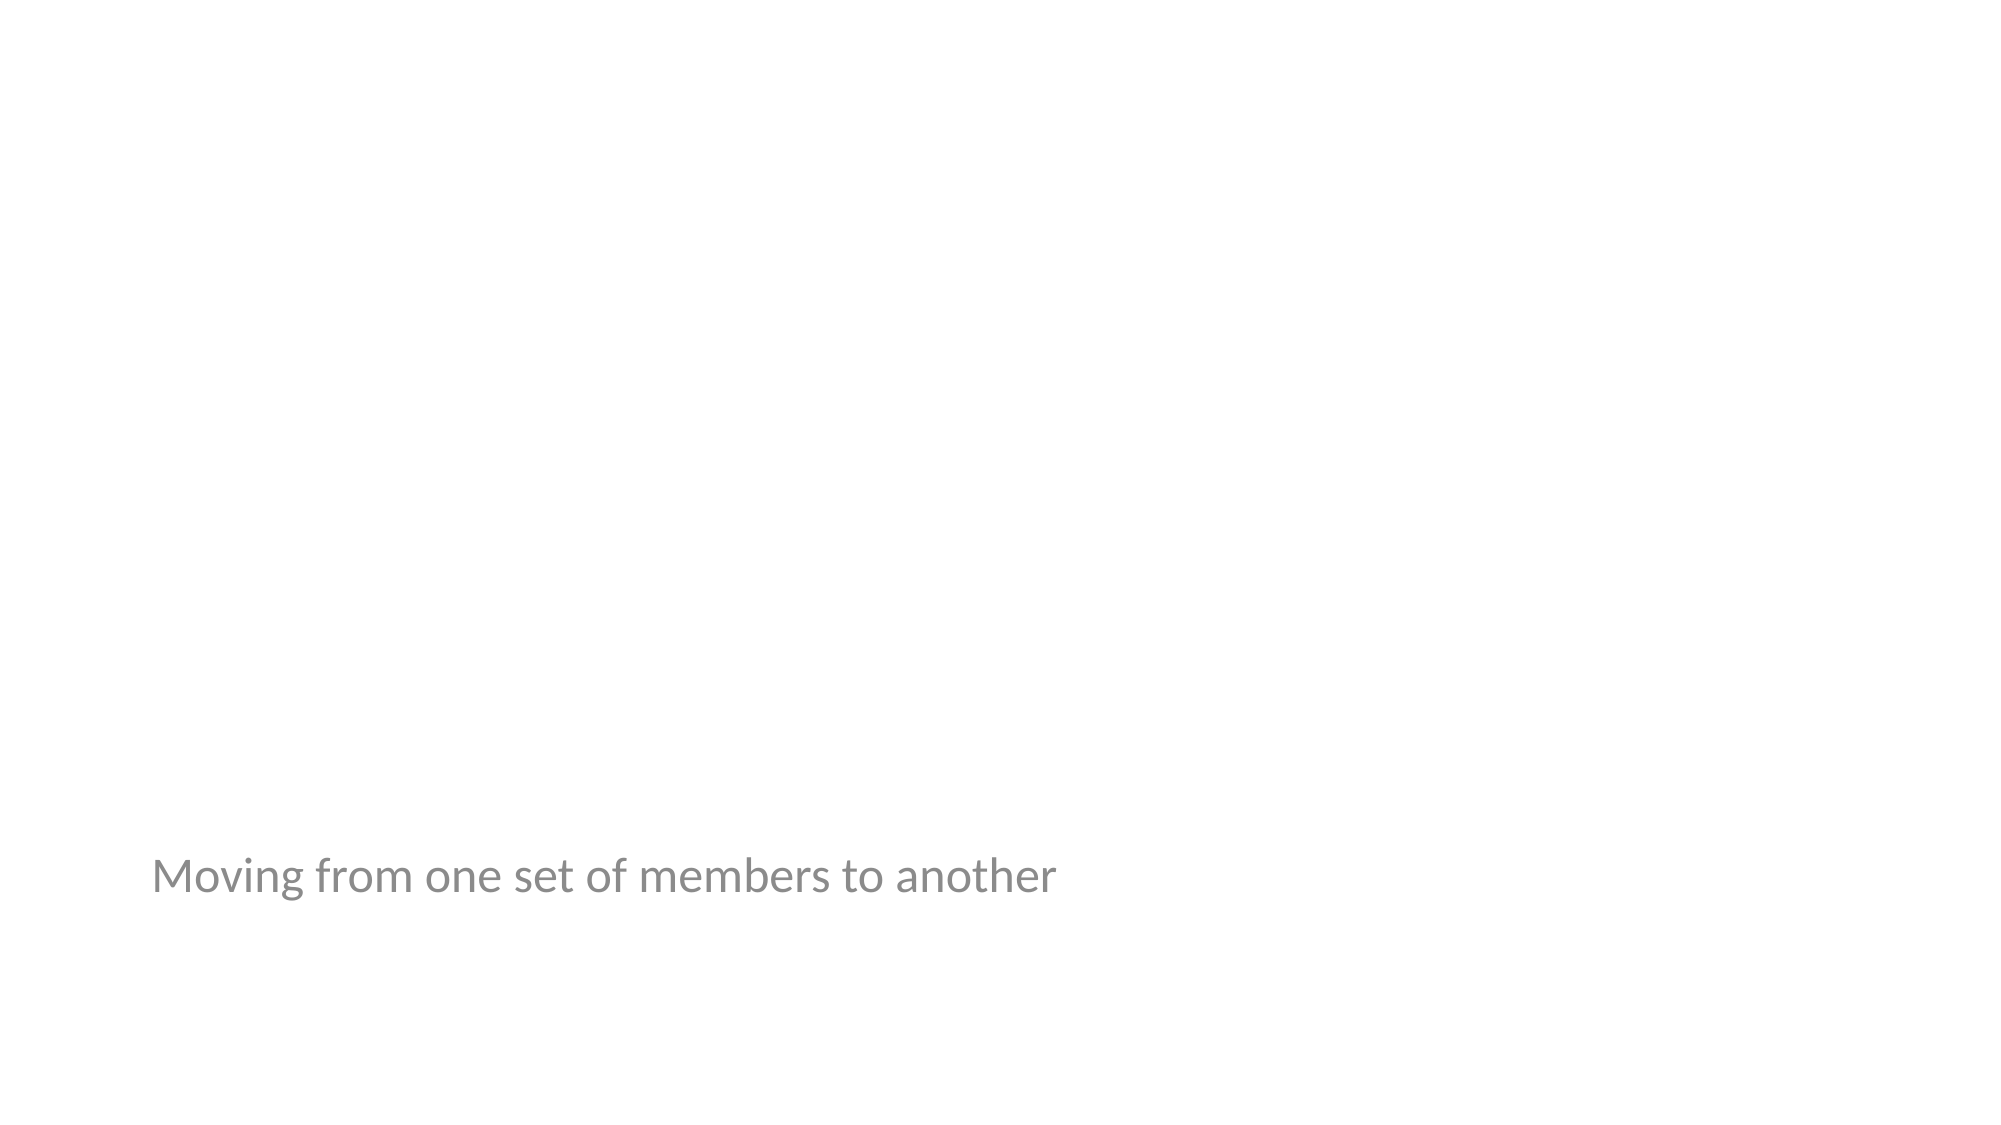

# Raft Cluster Membership Changes
Moving from one set of members to another